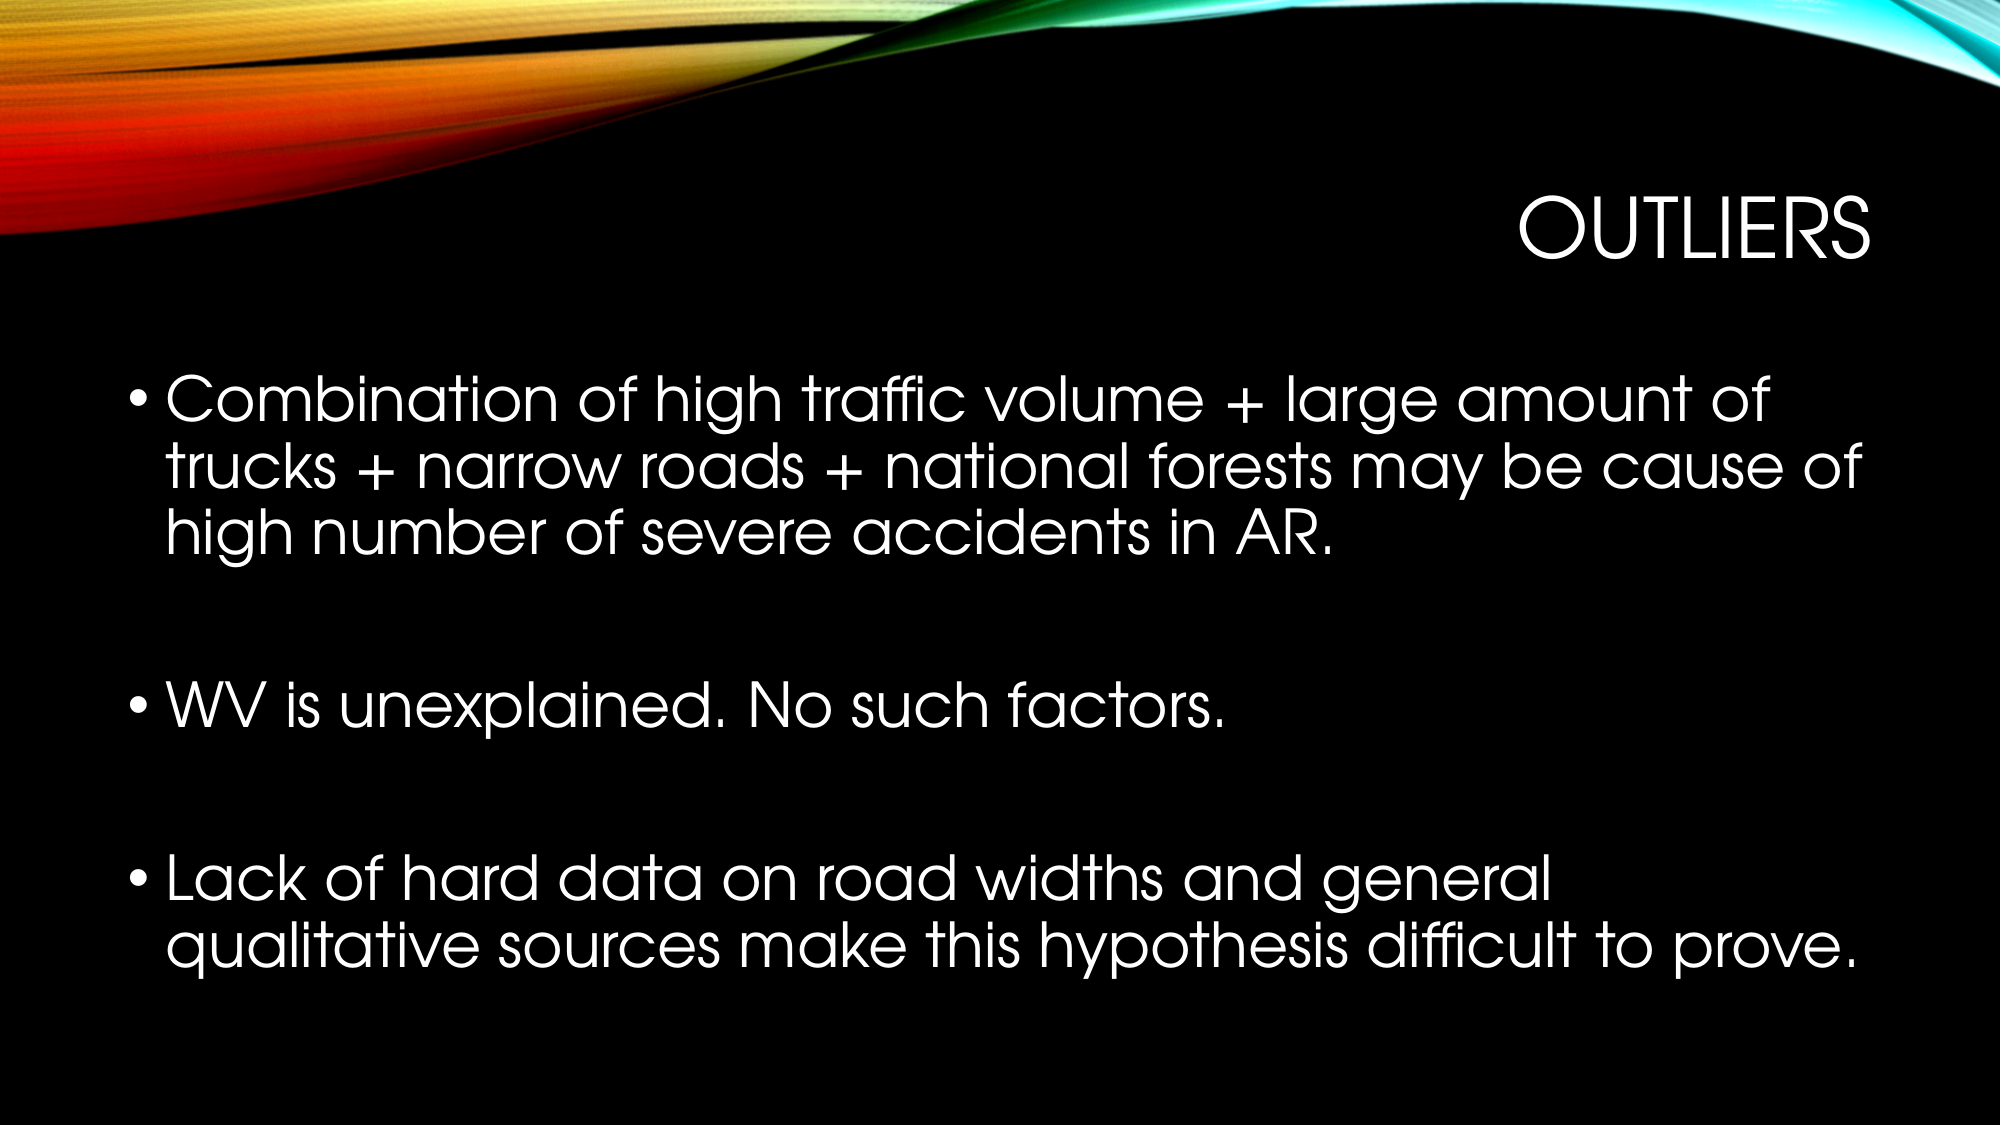

# Outliers
Combination of high traffic volume + large amount of trucks + narrow roads + national forests may be cause of high number of severe accidents in AR.

WV is unexplained. No such factors.

Lack of hard data on road widths and general qualitative sources make this hypothesis difficult to prove.